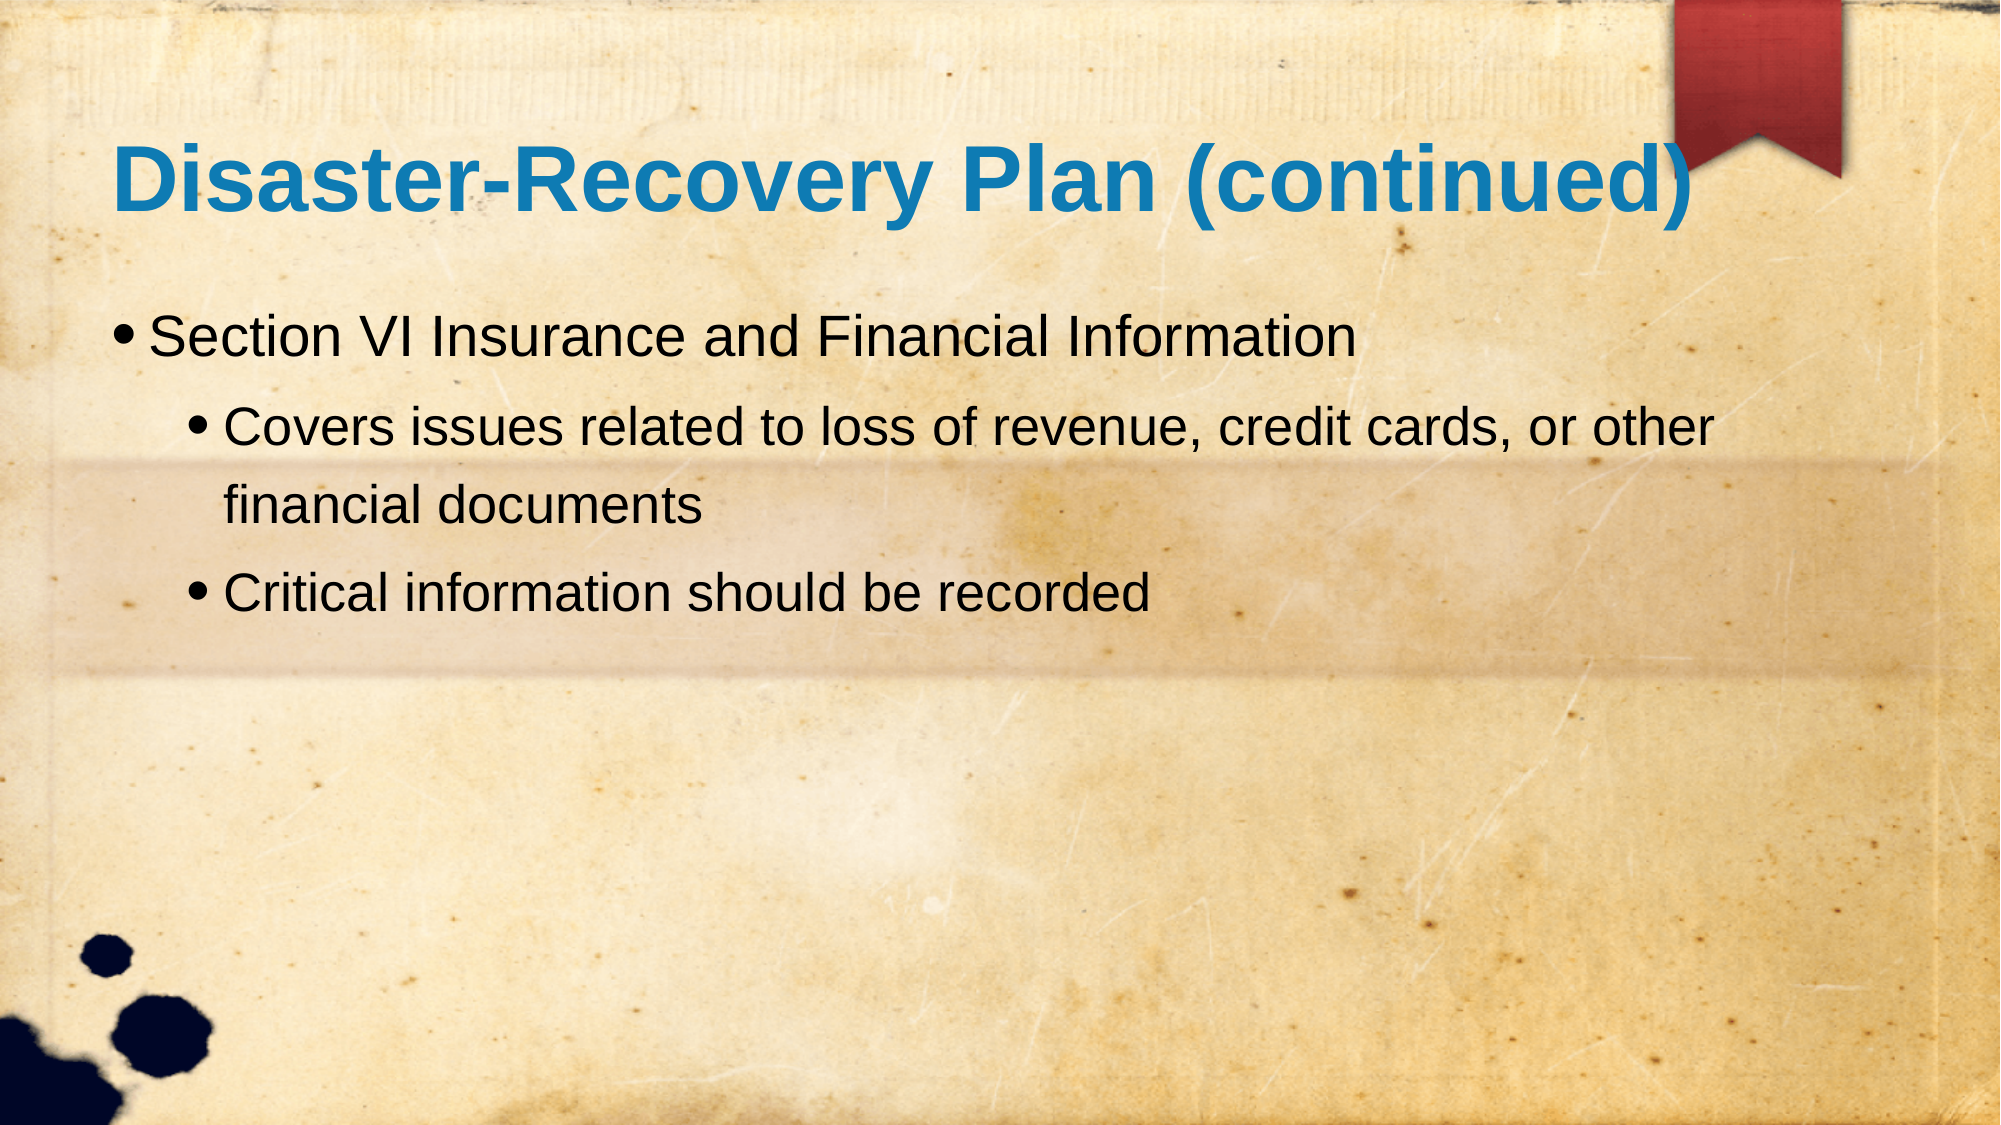

Disaster-Recovery Plan (continued)
Section VI Insurance and Financial Information
Covers issues related to loss of revenue, credit cards, or other financial documents
Critical information should be recorded